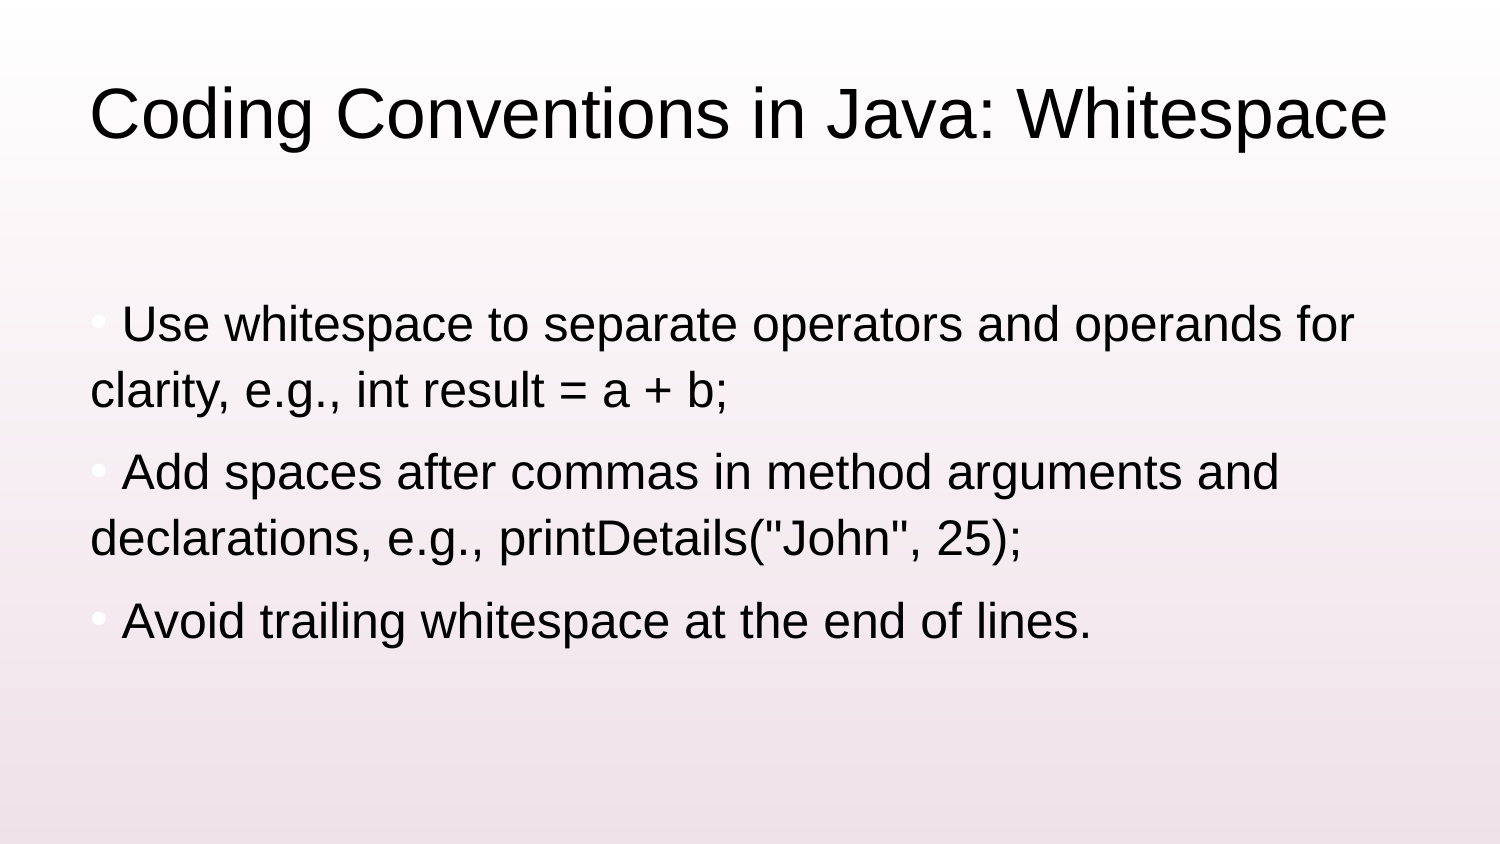

# Coding Conventions in Java: Whitespace
 Use whitespace to separate operators and operands for clarity, e.g., int result = a + b;
 Add spaces after commas in method arguments and declarations, e.g., printDetails("John", 25);
 Avoid trailing whitespace at the end of lines.